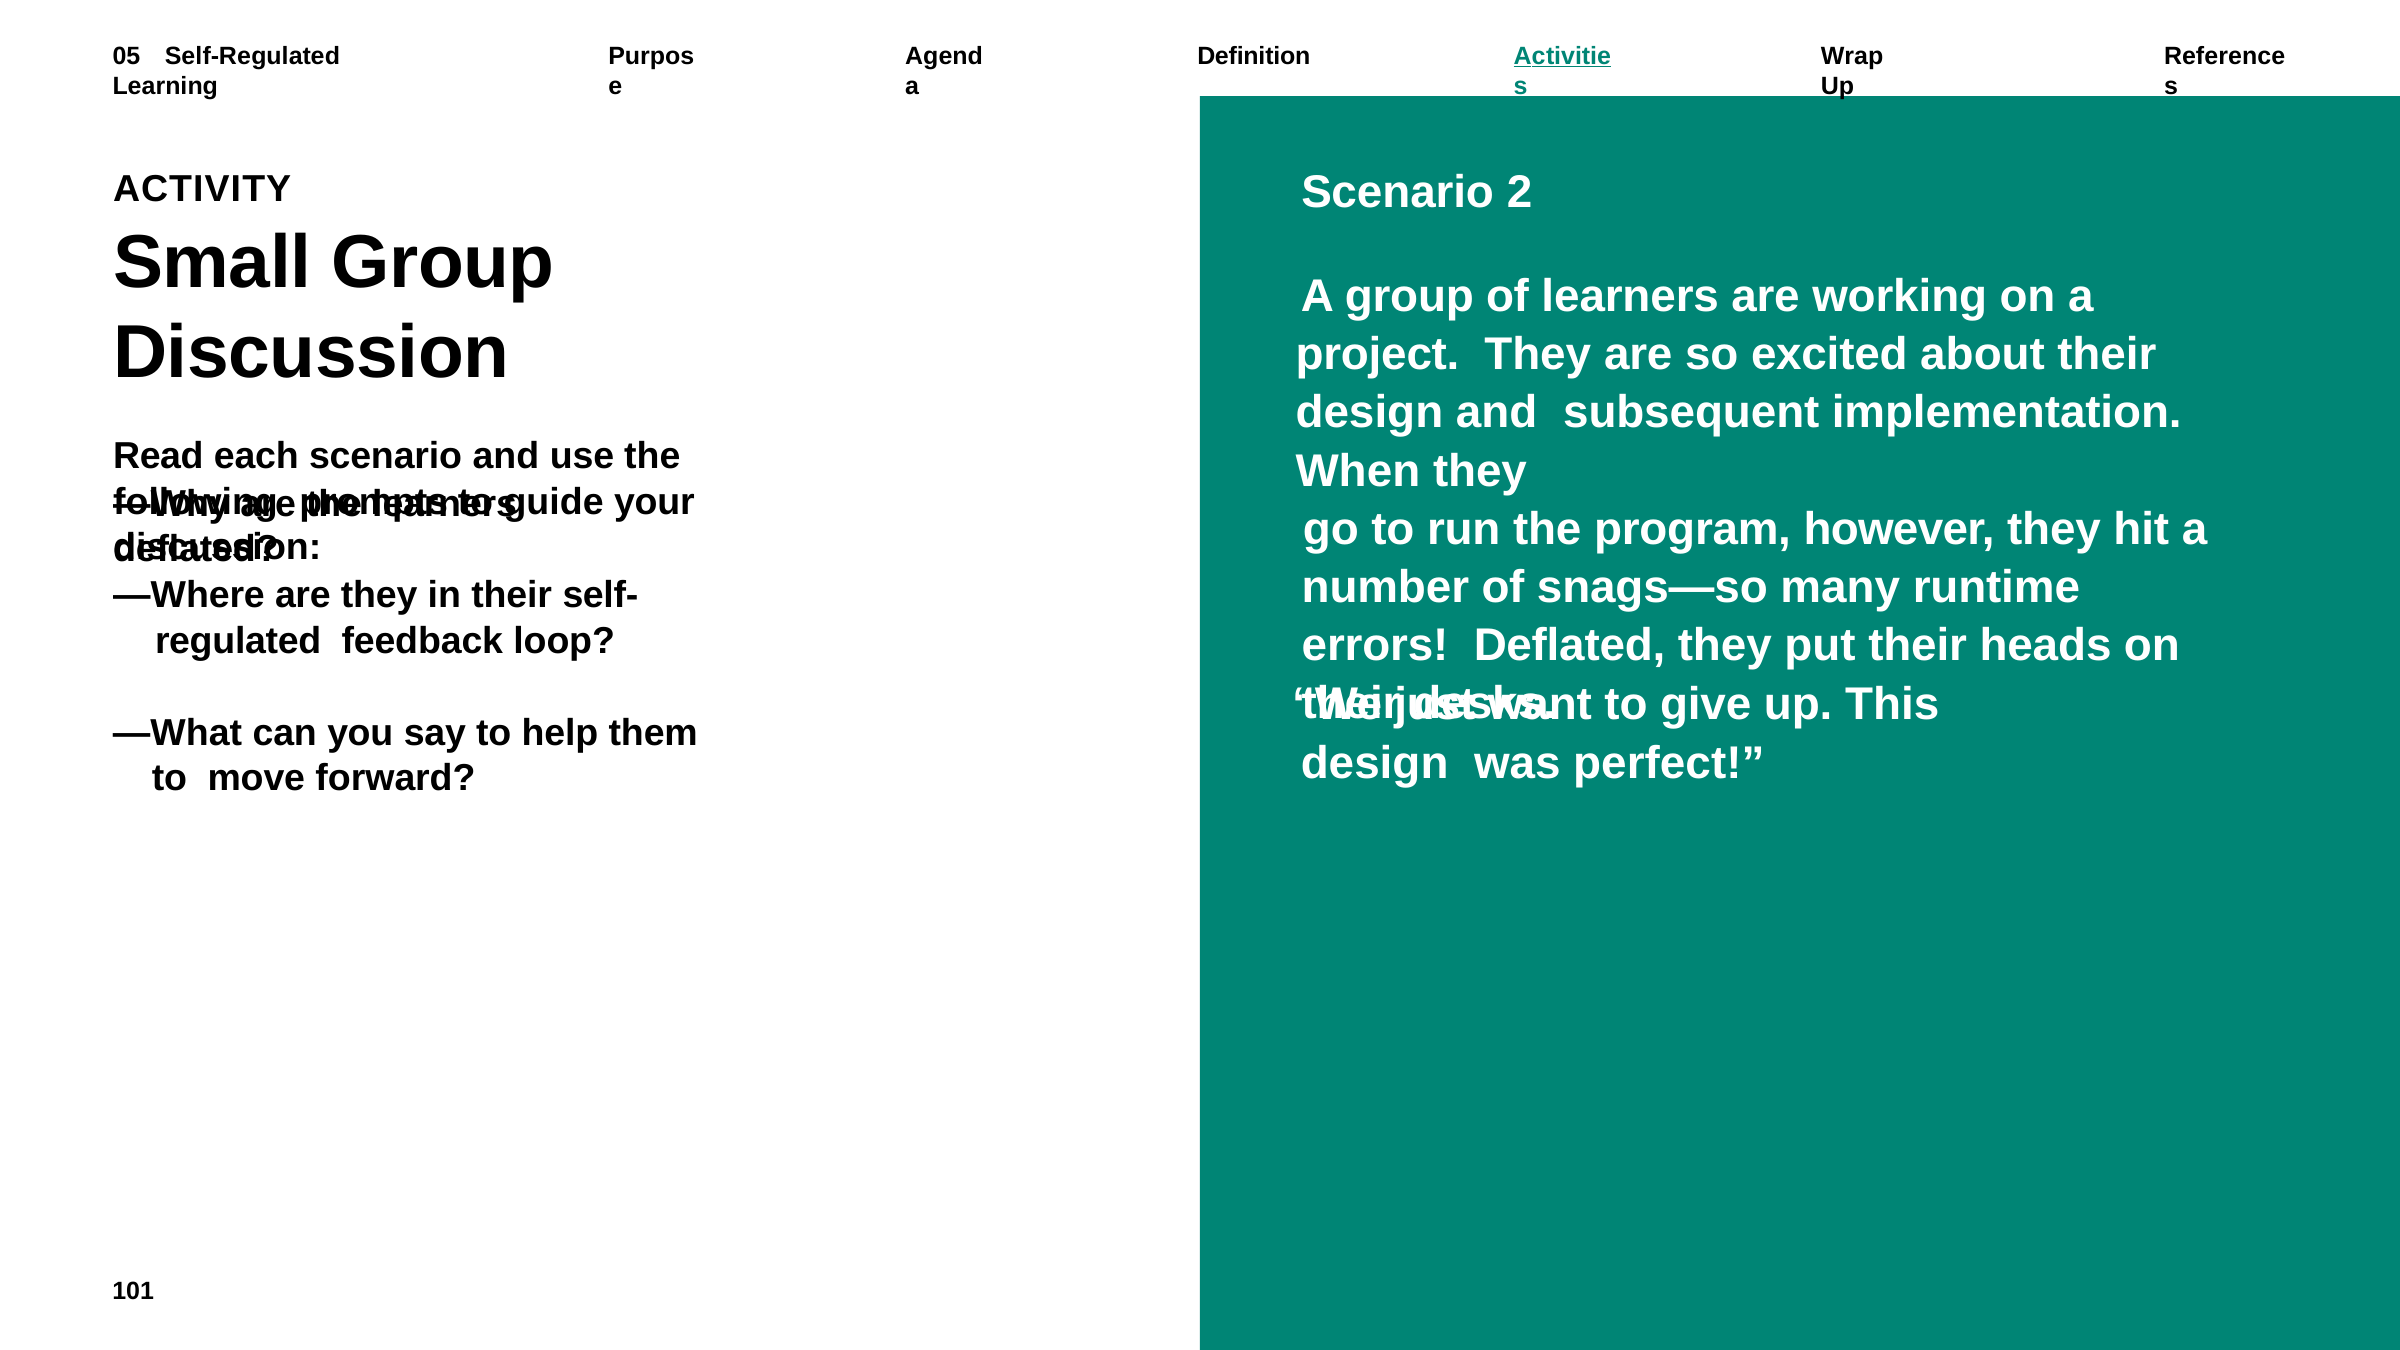

05	Self-Regulated	Learning
Purpose
Agenda
Definition
Activities
Wrap	Up
References

Scenario 2
A group of learners are working on a project.  They are so excited about their design and  subsequent implementation. When they
go to run the program, however, they hit a  number of snags—so many runtime errors!  Deflated, they put their heads on their desks.
ACTIVITY
Small Group Discussion
Read each scenario and use the following  prompts to guide your discussion:
—Why are the learners deflated?
—Where are they in their self-regulated  feedback loop?
“We just want to give up. This design  was perfect!”
—What can you say to help them to  move forward?
101